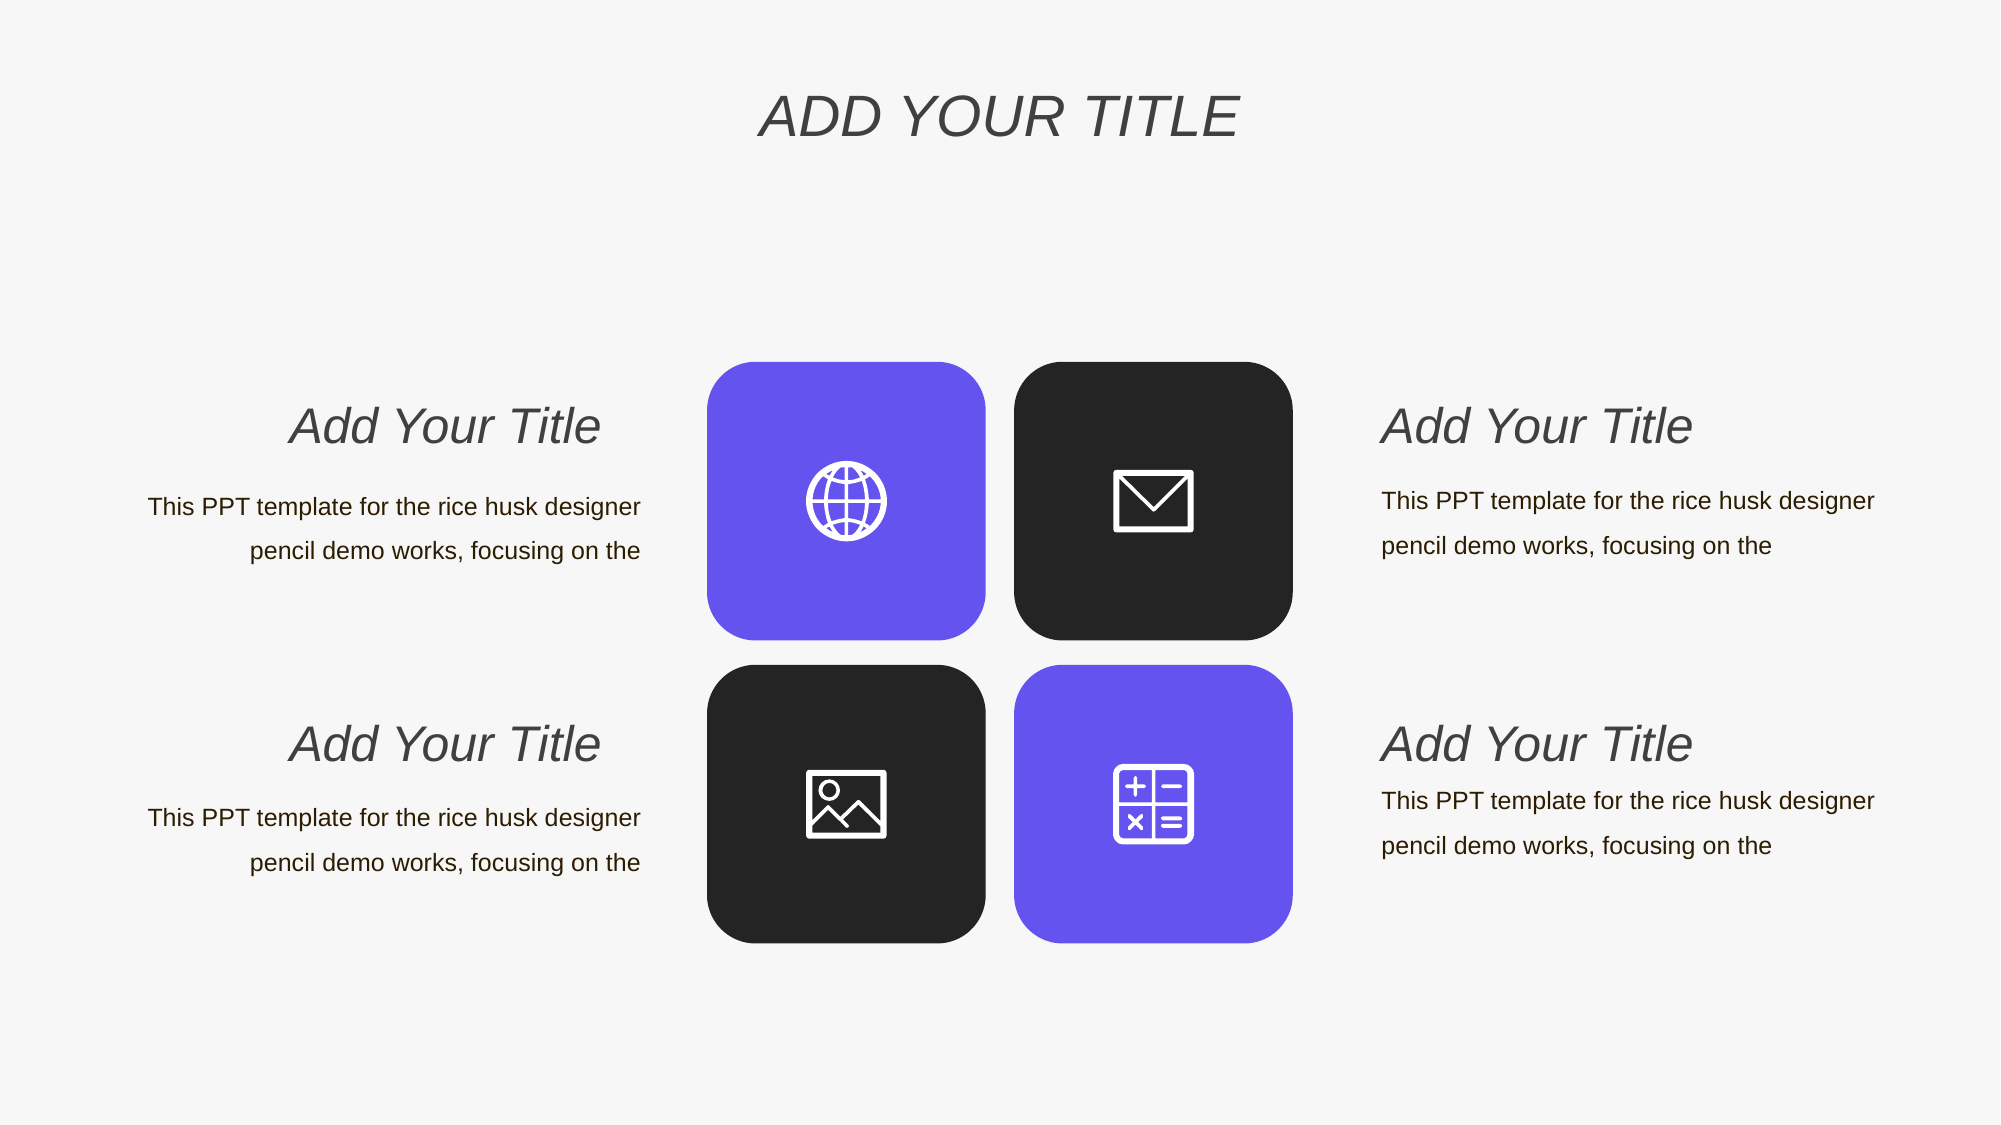

ADD YOUR TITLE

Add Your Title
Add Your Title

This PPT template for the rice husk designer pencil demo works, focusing on the
This PPT template for the rice husk designer pencil demo works, focusing on the

Add Your Title
Add Your Title
This PPT template for the rice husk designer pencil demo works, focusing on the

This PPT template for the rice husk designer pencil demo works, focusing on the